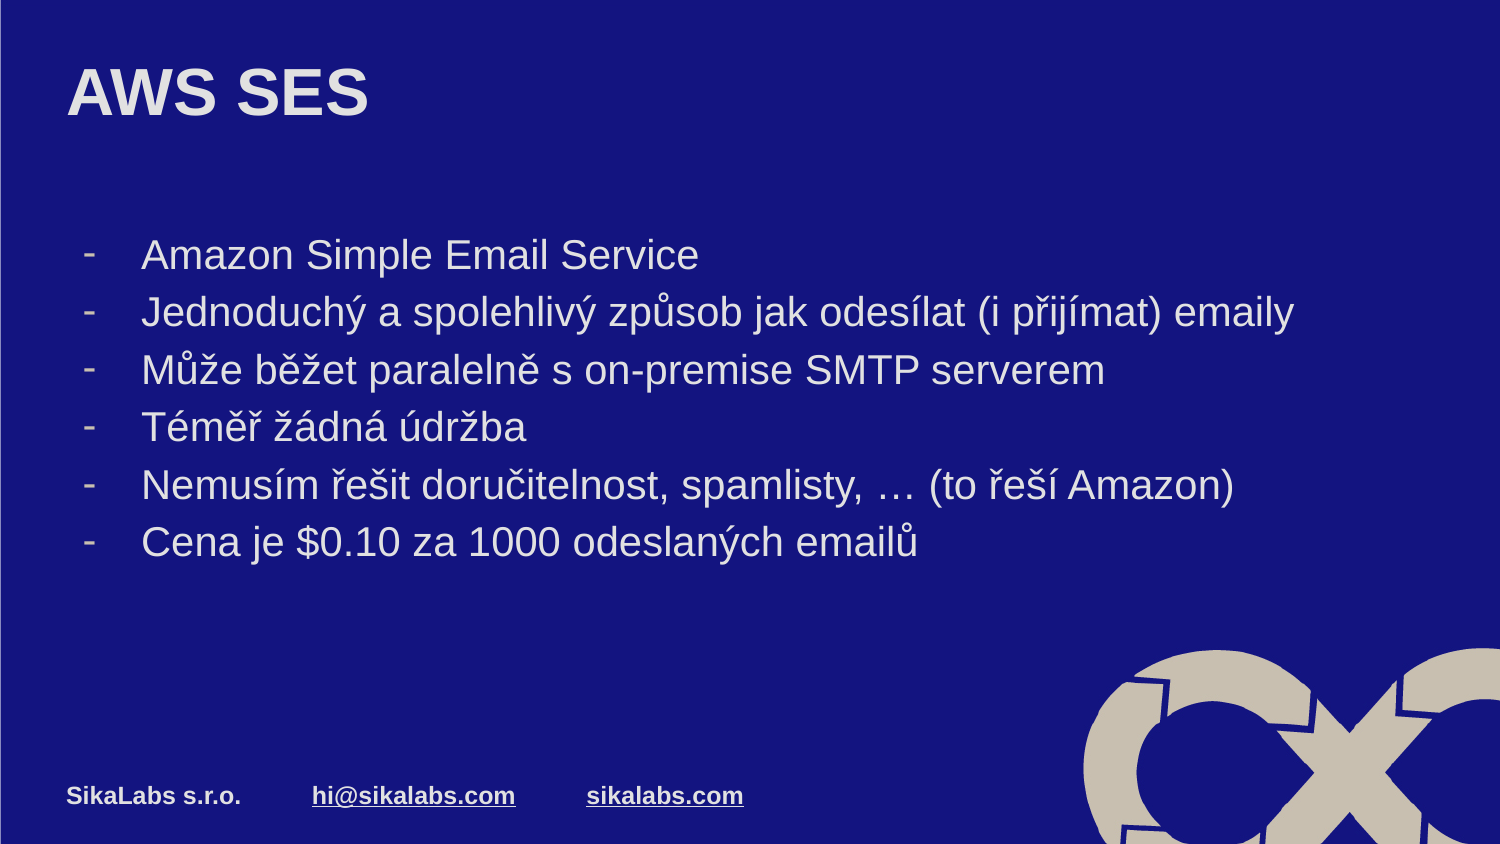

# AWS SES
Amazon Simple Email Service
Jednoduchý a spolehlivý způsob jak odesílat (i přijímat) emaily
Může běžet paralelně s on-premise SMTP serverem
Téměř žádná údržba
Nemusím řešit doručitelnost, spamlisty, … (to řeší Amazon)
Cena je $0.10 za 1000 odeslaných emailů